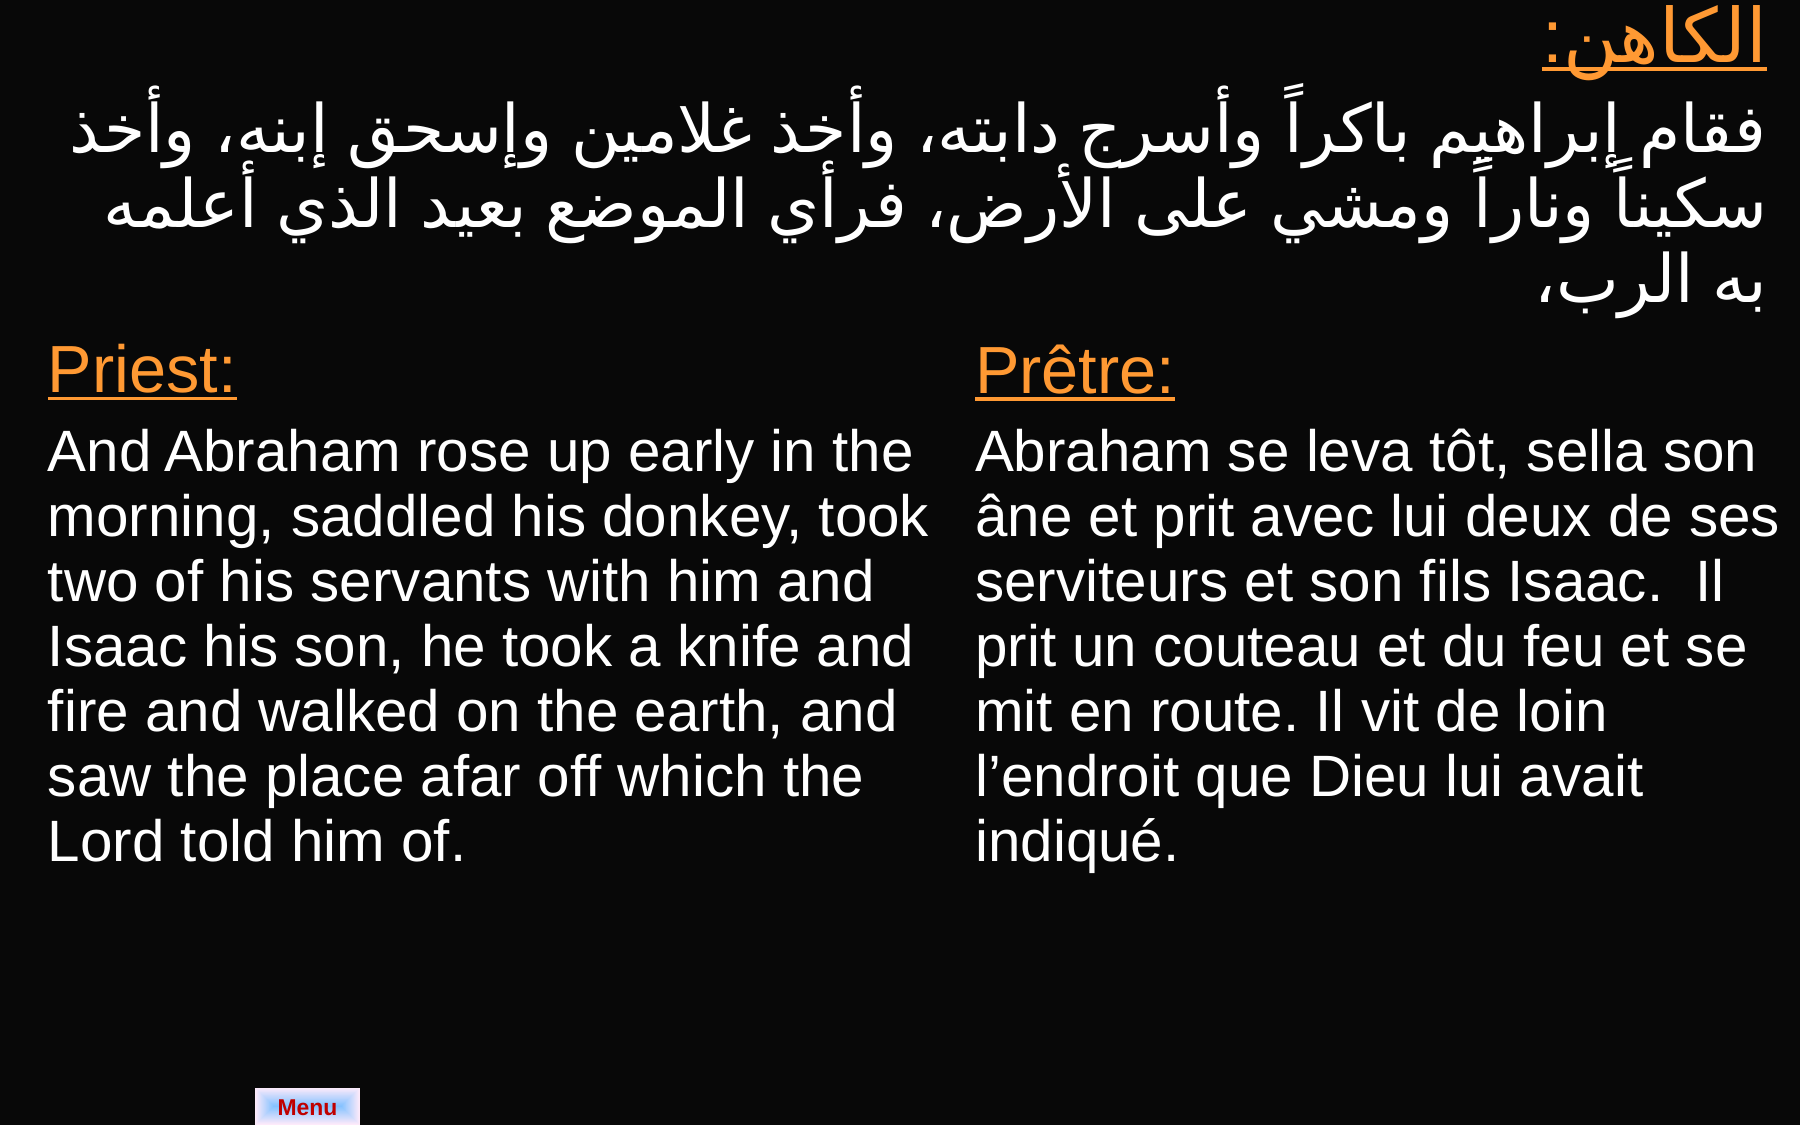

| الكاهن: فقام إبراهيم باكراً وأسرج دابته، وأخذ غلامين وإسحق إبنه، وأخذ سكيناً وناراً ومشي على الأرض، فرأي الموضع بعيد الذي أعلمه به الرب، |  |
| --- | --- |
| Priest: And Abraham rose up early in the morning, saddled his donkey, took two of his servants with him and Isaac his son, he took a knife and fire and walked on the earth, and saw the place afar off which the Lord told him of. | Prêtre: Abraham se leva tôt, sella son âne et prit avec lui deux de ses serviteurs et son fils Isaac. Il prit un couteau et du feu et se mit en route. Il vit de loin l’endroit que Dieu lui avait indiqué. |

Menu